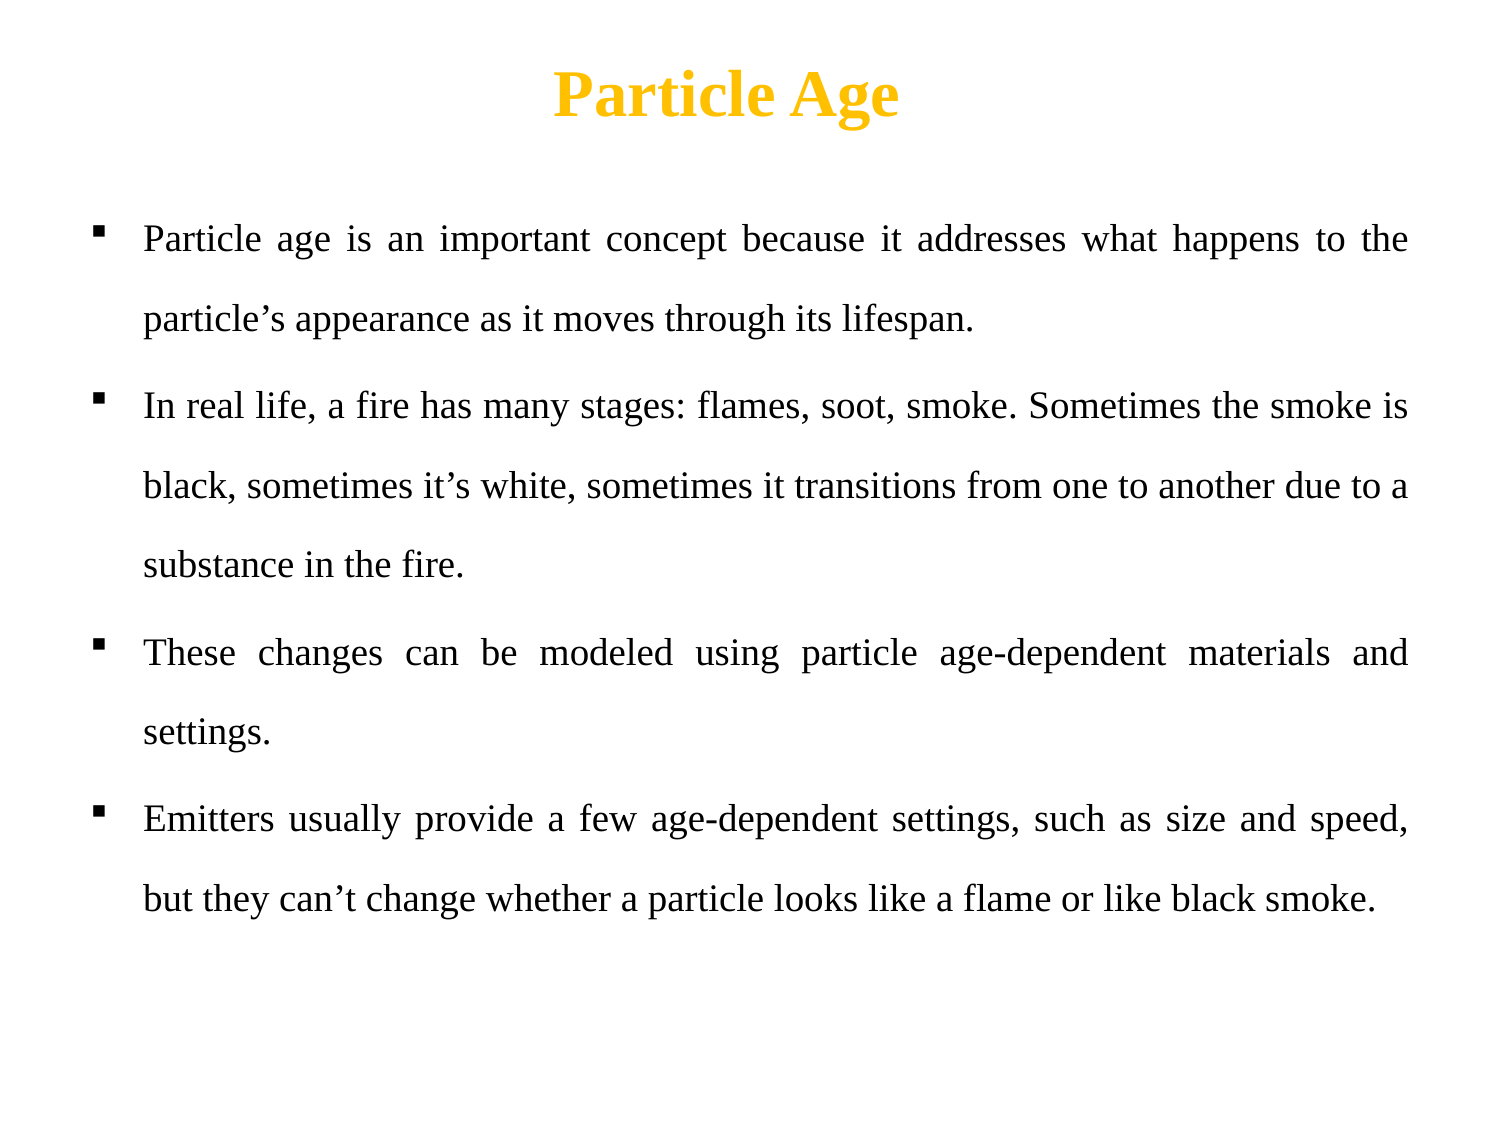

Particle Age
Particle age is an important concept because it addresses what happens to the particle’s appearance as it moves through its lifespan.
In real life, a fire has many stages: flames, soot, smoke. Sometimes the smoke is black, sometimes it’s white, sometimes it transitions from one to another due to a substance in the fire.
These changes can be modeled using particle age-dependent materials and settings.
Emitters usually provide a few age-dependent settings, such as size and speed, but they can’t change whether a particle looks like a flame or like black smoke.